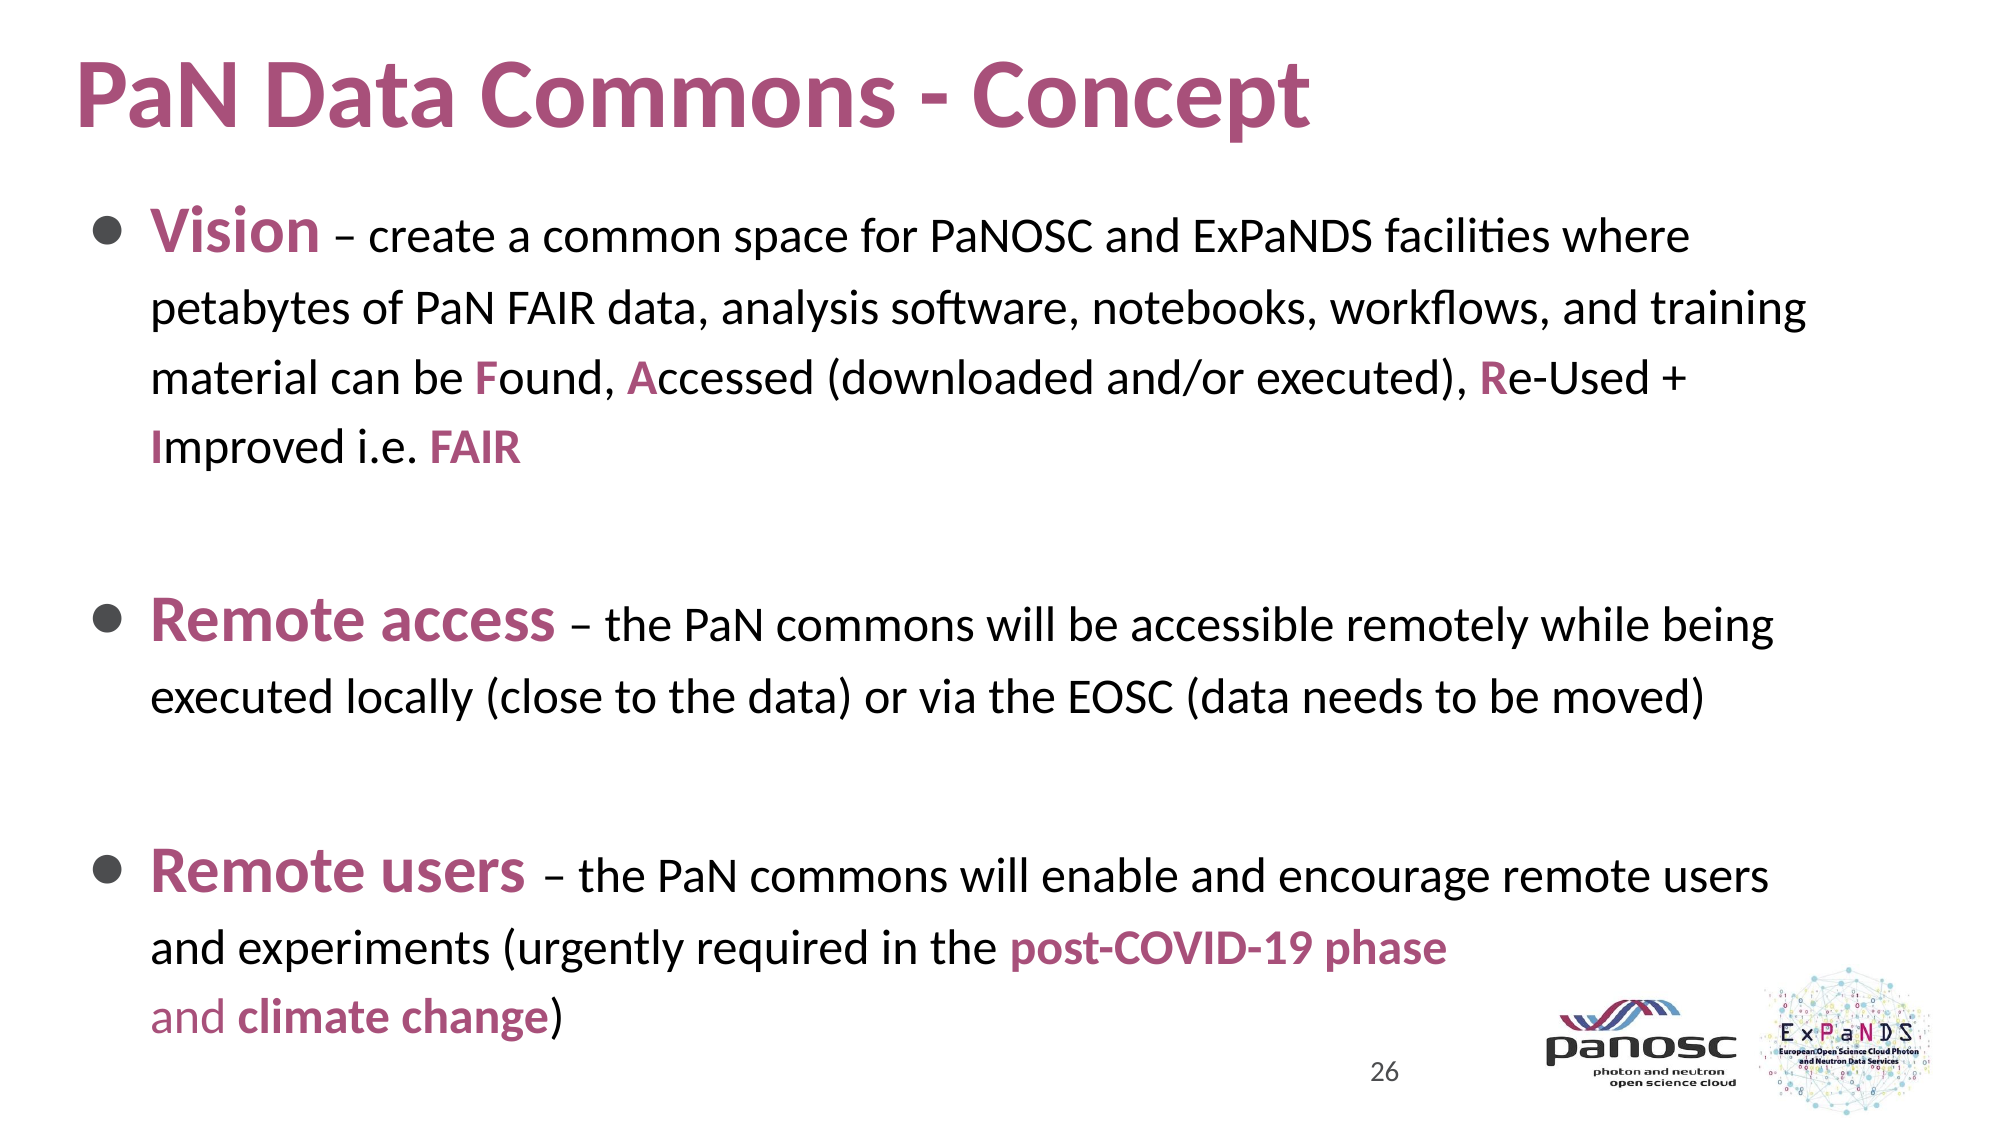

# PaN Data Commons - Concept
Vision – create a common space for PaNOSC and ExPaNDS facilities where petabytes of PaN FAIR data, analysis software, notebooks, workflows, and training material can be Found, Accessed (downloaded and/or executed), Re-Used + Improved i.e. FAIR

Remote access – the PaN commons will be accessible remotely while being executed locally (close to the data) or via the EOSC (data needs to be moved)

Remote users – the PaN commons will enable and encourage remote users and experiments (urgently required in the post-COVID-19 phase
and climate change)

26